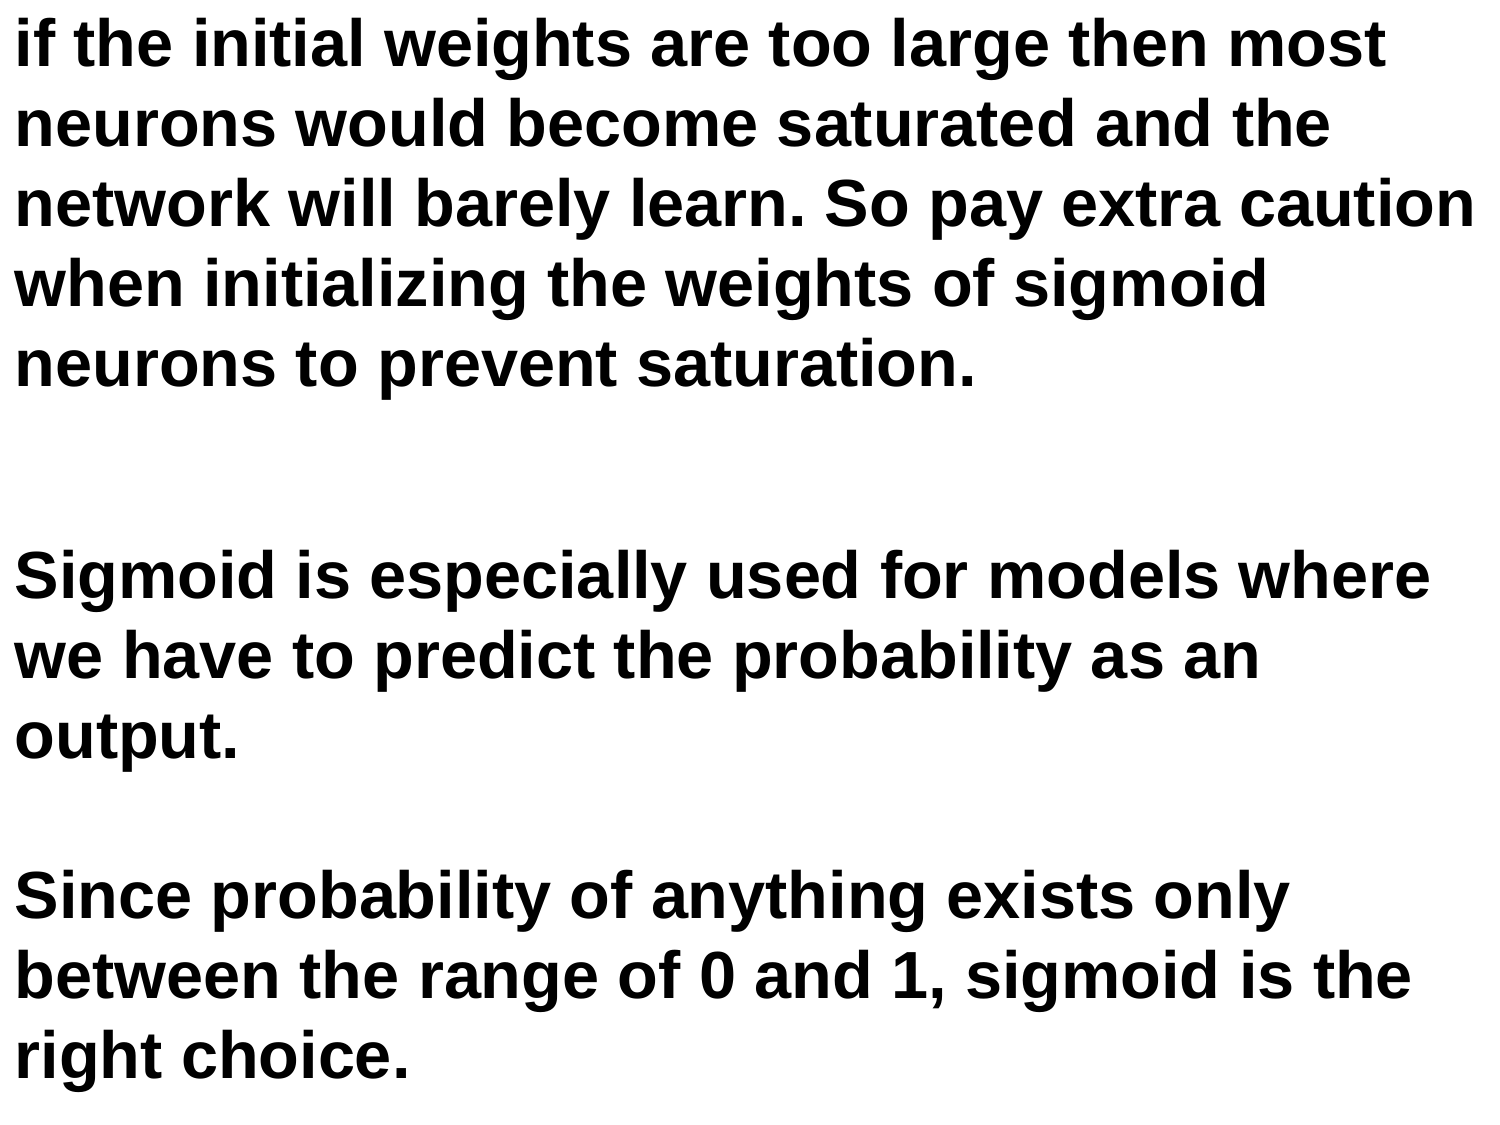

if the initial weights are too large then most neurons would become saturated and the network will barely learn. So pay extra caution when initializing the weights of sigmoid neurons to prevent saturation.
Sigmoid is especially used for models where we have to predict the probability as an output.

Since probability of anything exists only between the range of 0 and 1, sigmoid is the right choice.